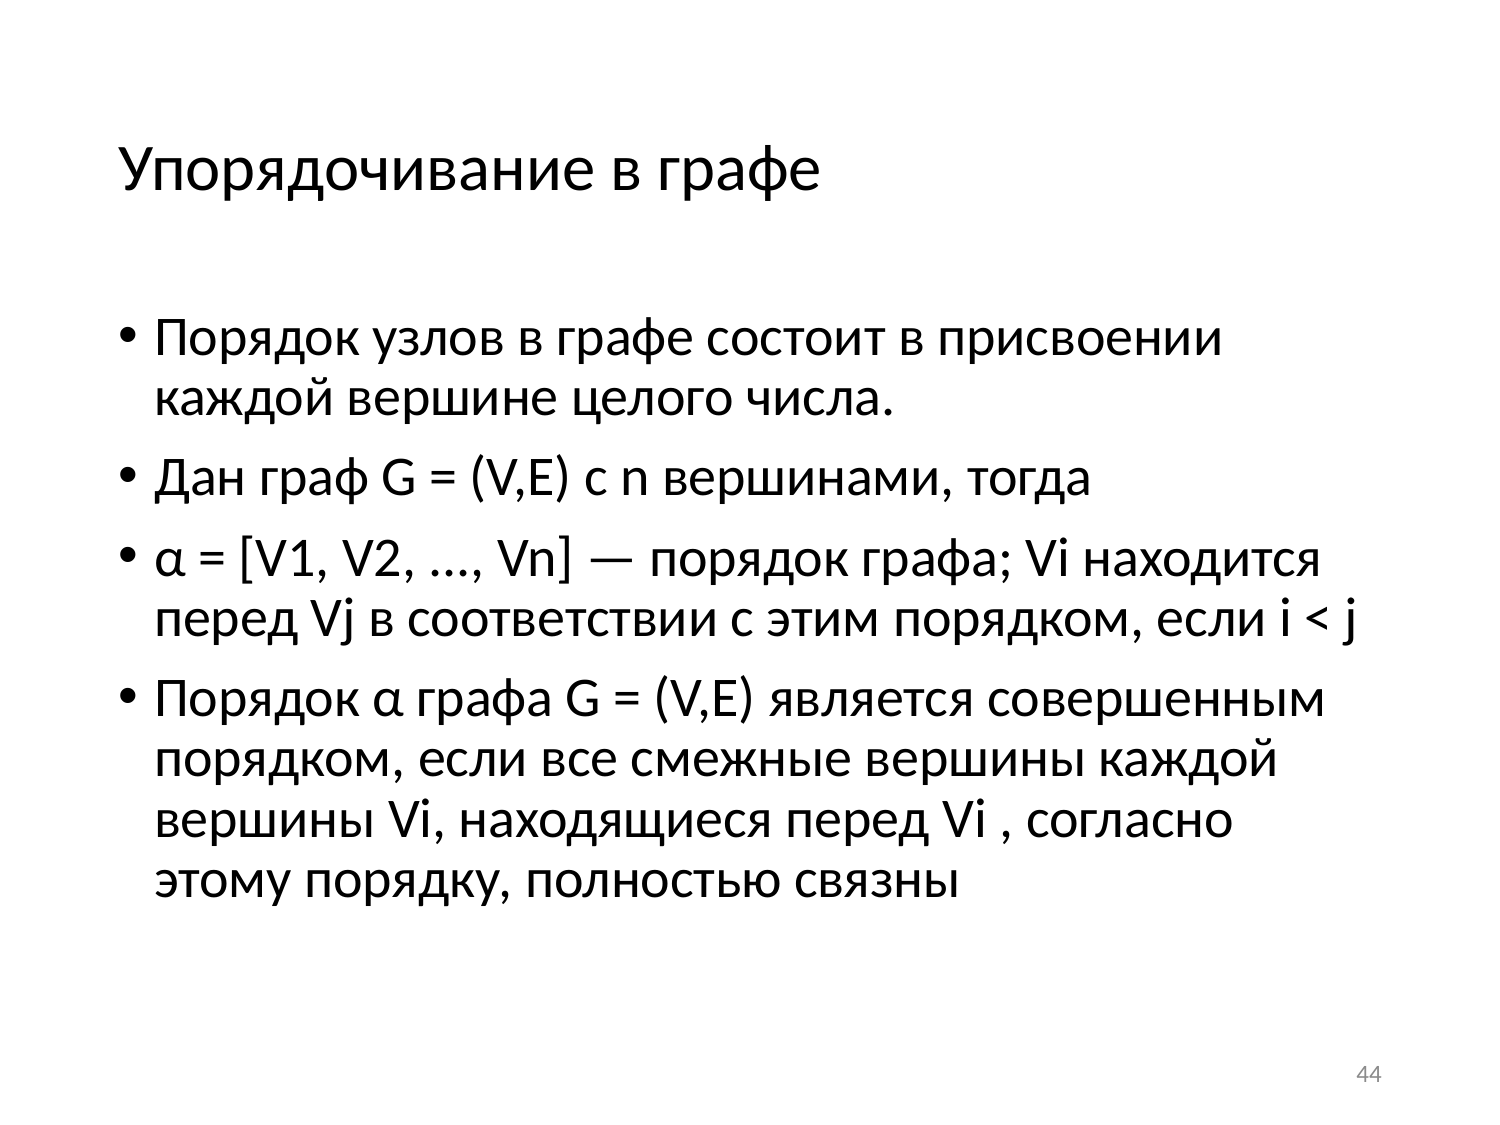

# Упорядочивание в графе
Порядок узлов в графе состоит в присвоении каждой вершине целого числа.
Дан граф G = (V,E) с n вершинами, тогда
α = [V1, V2, ..., Vn] — порядок графа; Vi находится перед Vj в соответствии с этим порядком, если i < j
Порядок α графа G = (V,E) является совершенным порядком, если все смежные вершины каждой вершины Vi, находящиеся перед Vi , согласно этому порядку, полностью связны
44